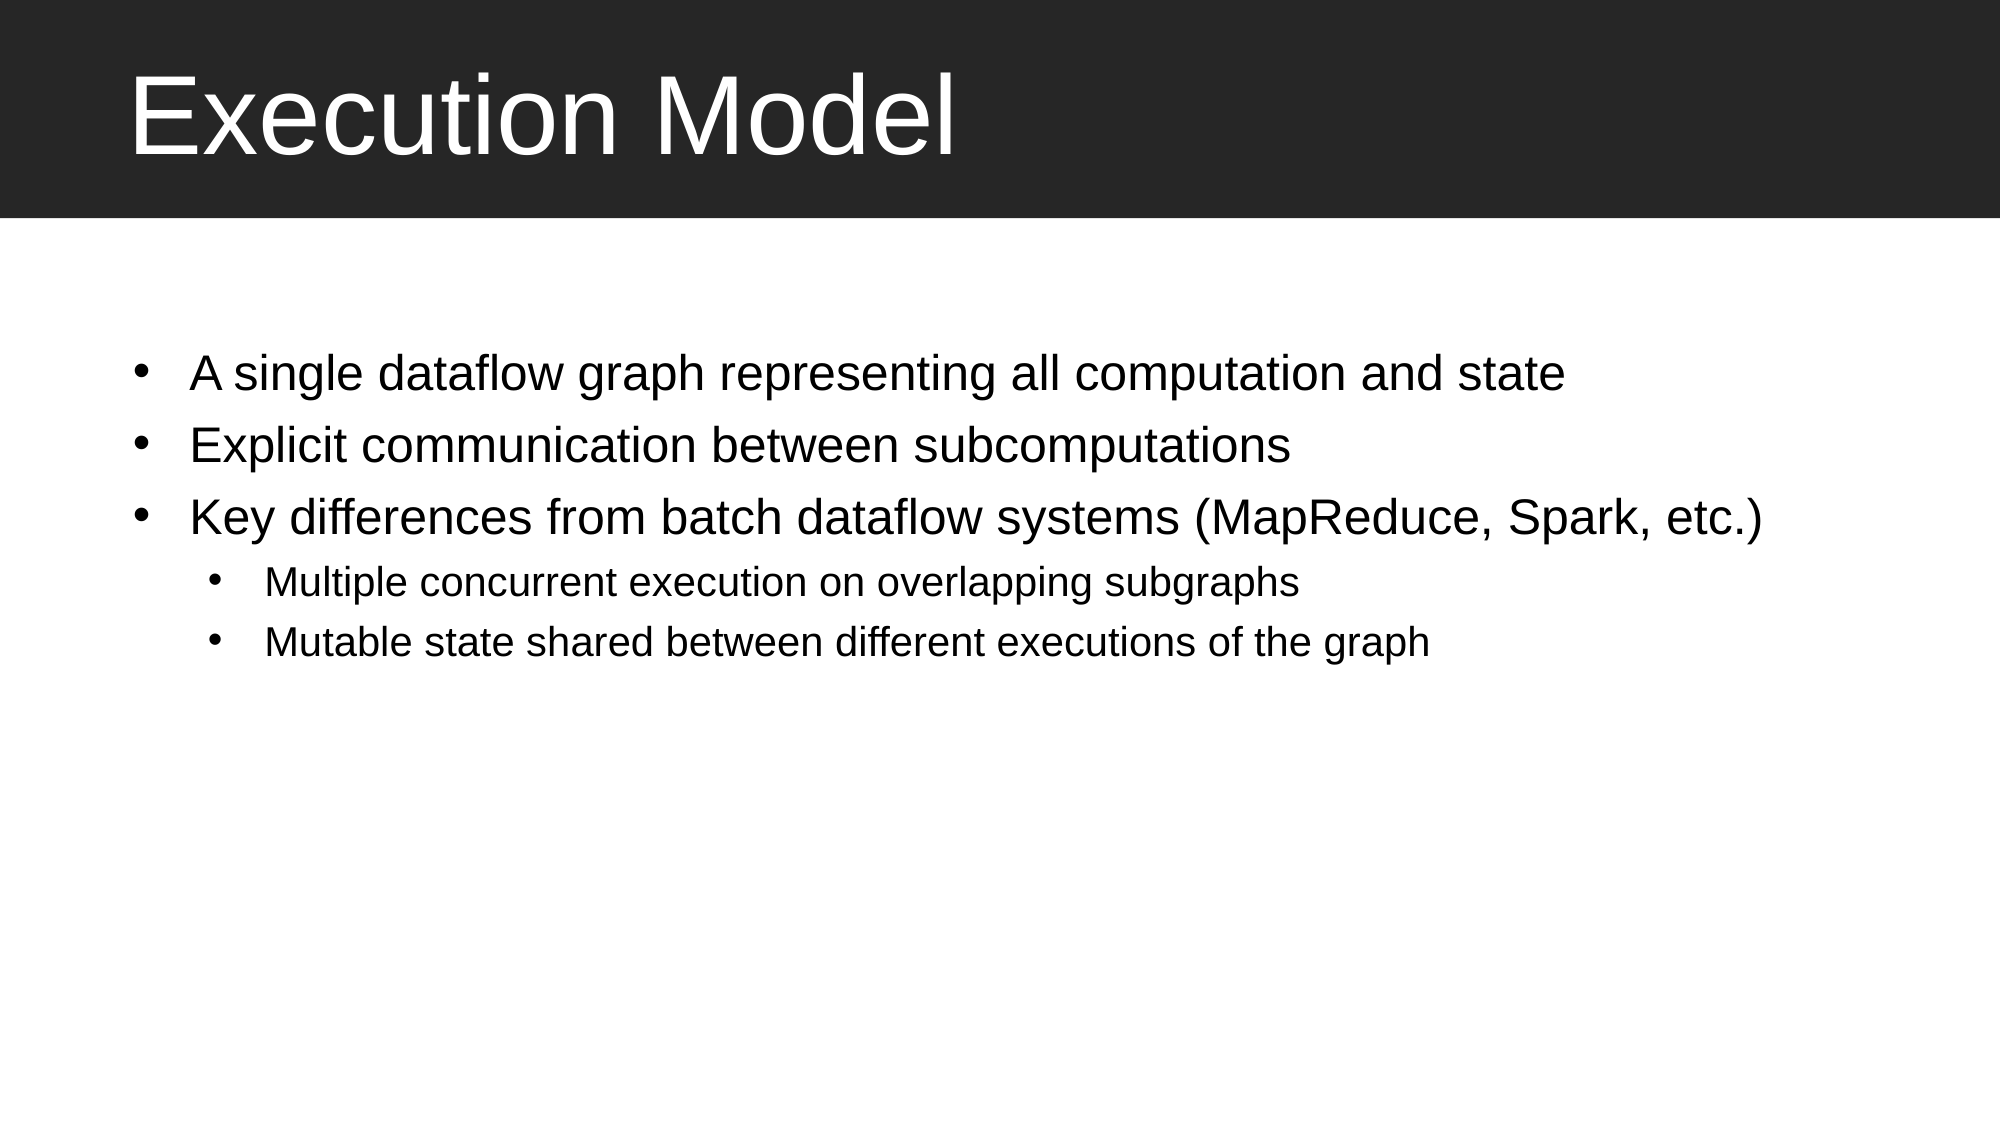

# Execution Model
A single dataflow graph representing all computation and state
Explicit communication between subcomputations
Key differences from batch dataflow systems (MapReduce, Spark, etc.)
Multiple concurrent execution on overlapping subgraphs
Mutable state shared between different executions of the graph
Deep Learning Frameworks